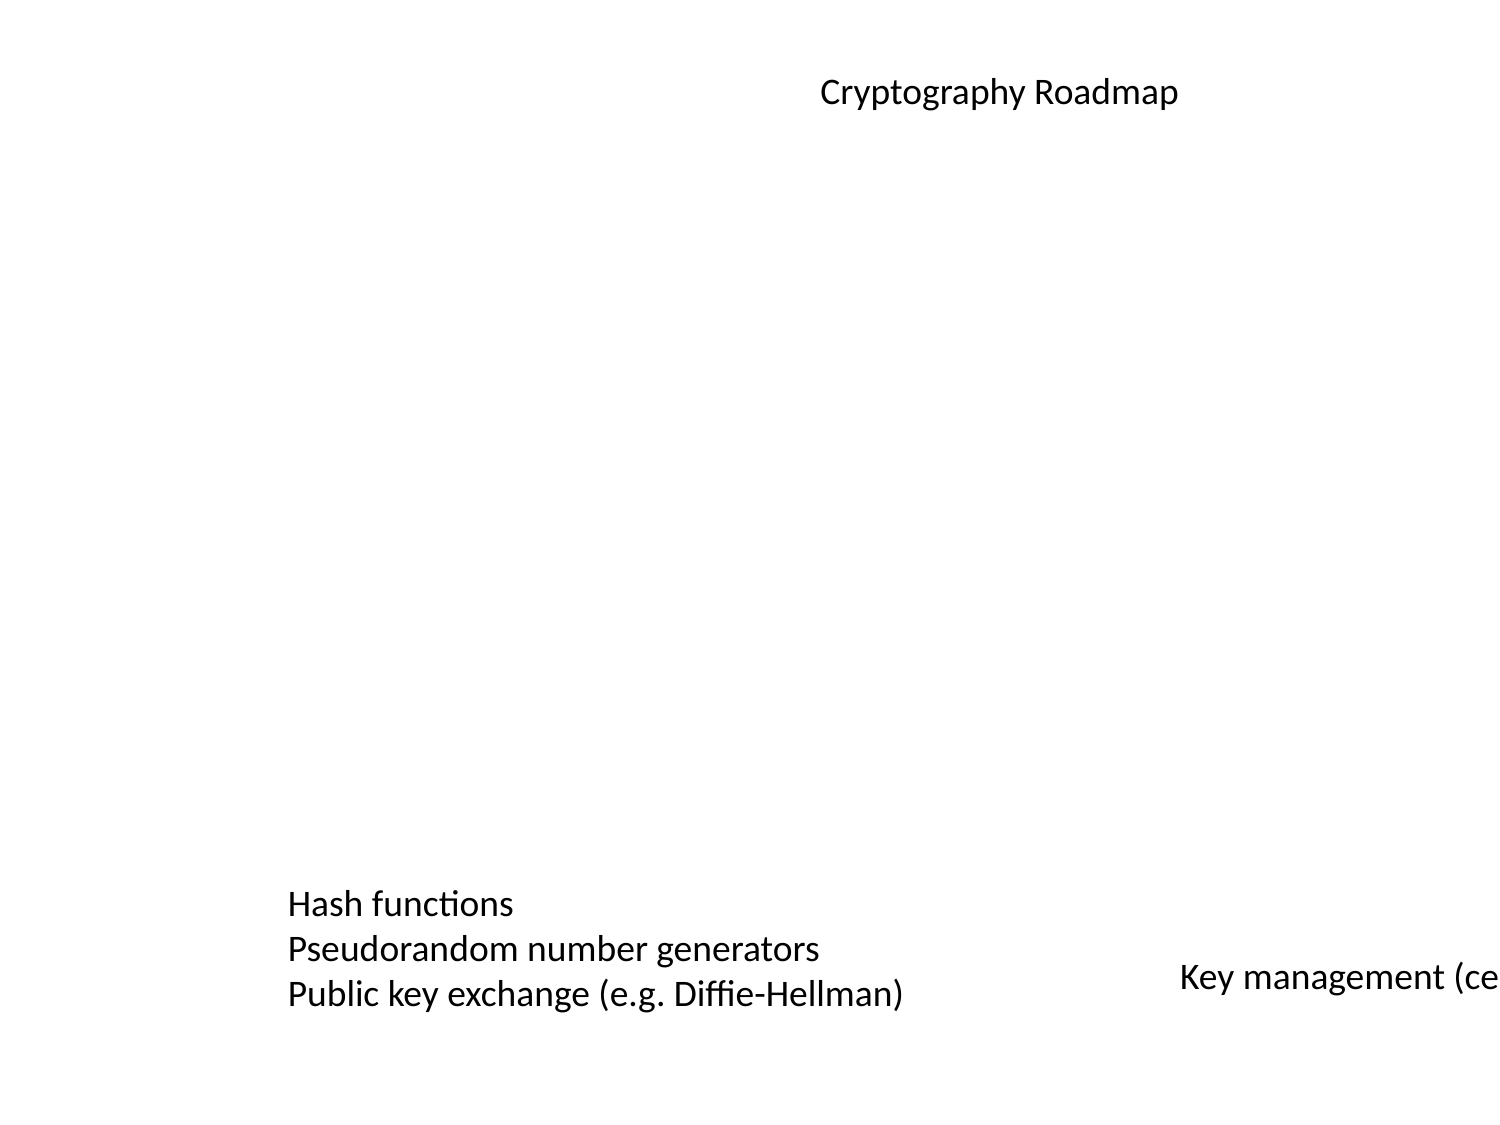

Cryptography Roadmap
Hash functions
Pseudorandom number generators
Public key exchange (e.g. Diffie-Hellman)
Key management (certificates)